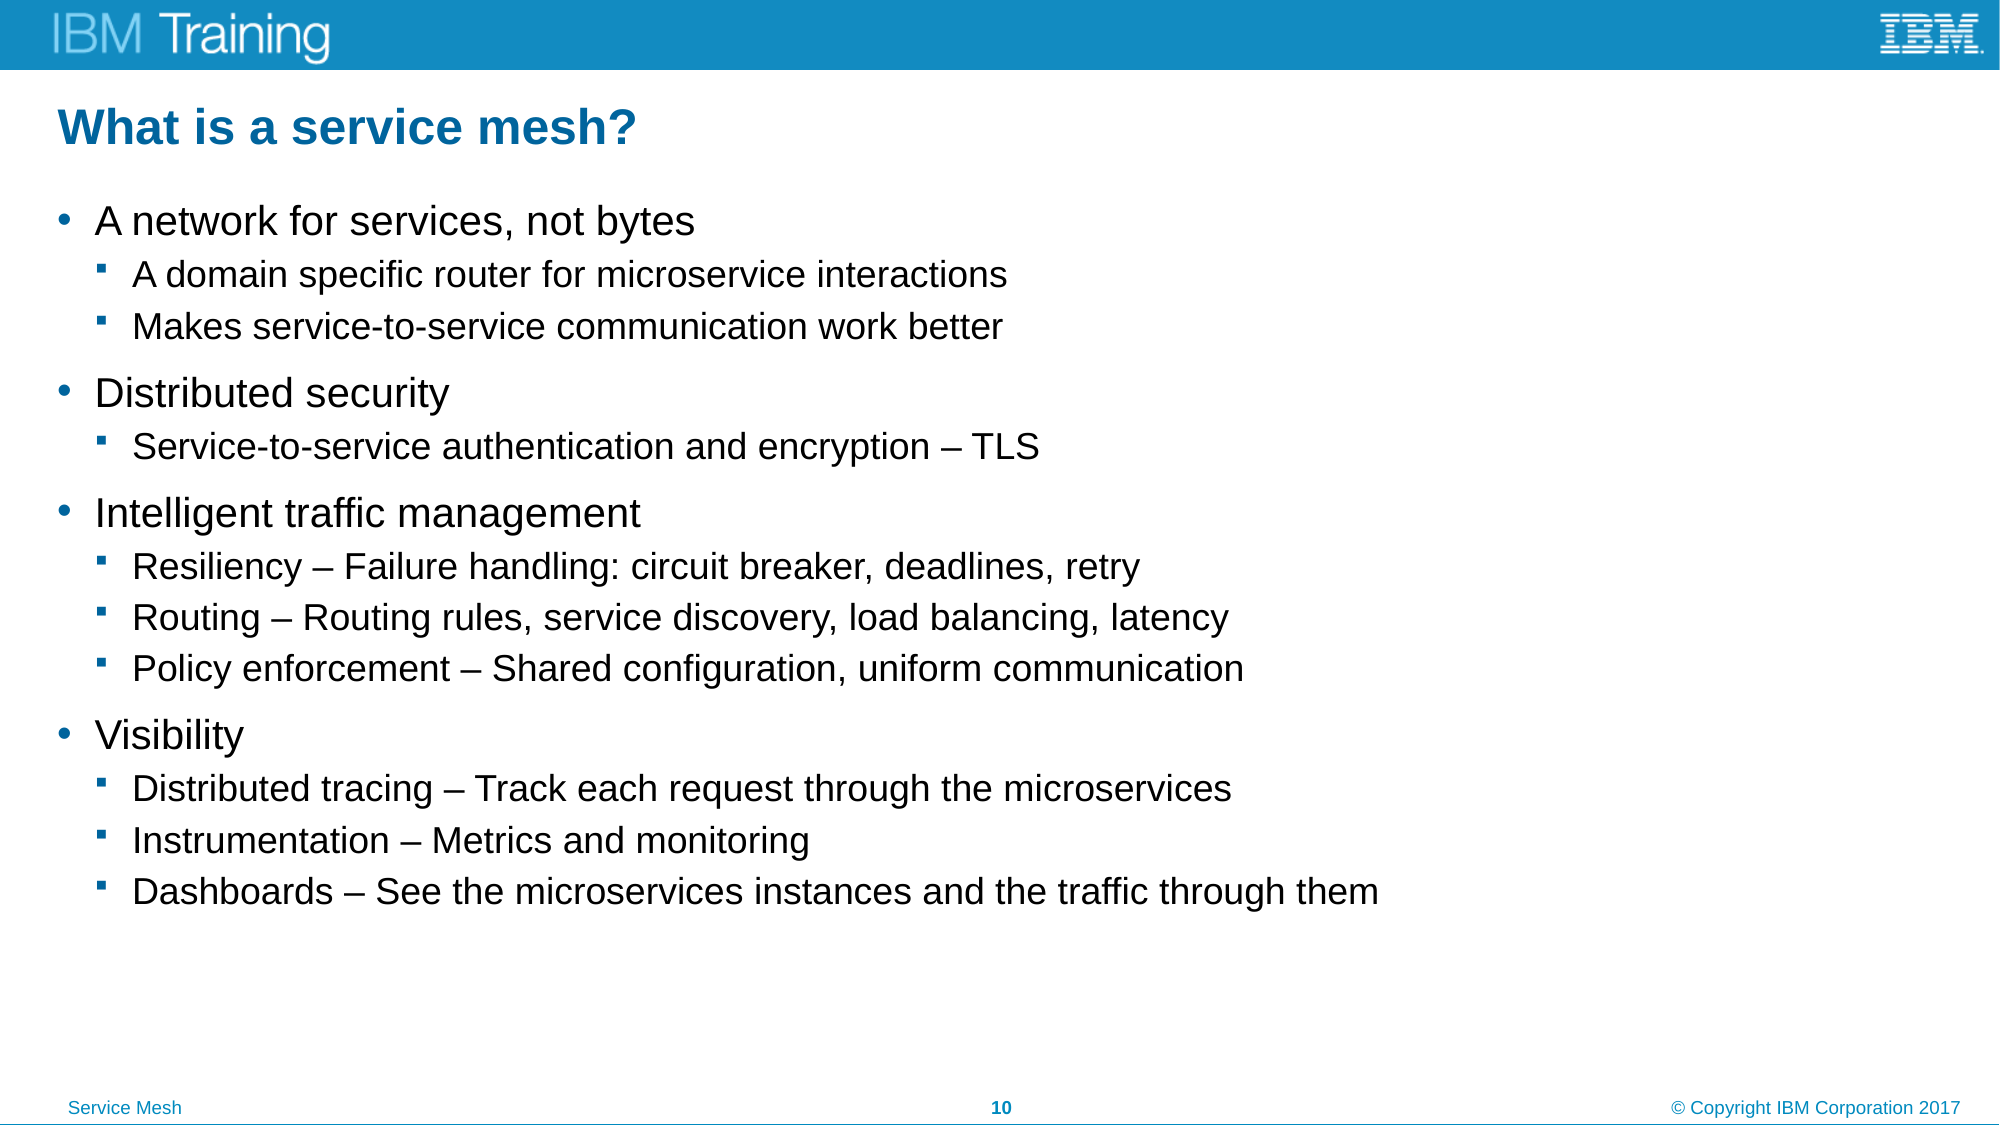

# What is a service mesh?
A network for services, not bytes
A domain specific router for microservice interactions
Makes service-to-service communication work better
Distributed security
Service-to-service authentication and encryption – TLS
Intelligent traffic management
Resiliency – Failure handling: circuit breaker, deadlines, retry
Routing – Routing rules, service discovery, load balancing, latency
Policy enforcement – Shared configuration, uniform communication
Visibility
Distributed tracing – Track each request through the microservices
Instrumentation – Metrics and monitoring
Dashboards – See the microservices instances and the traffic through them

10
© Copyright IBM Corporation 2017